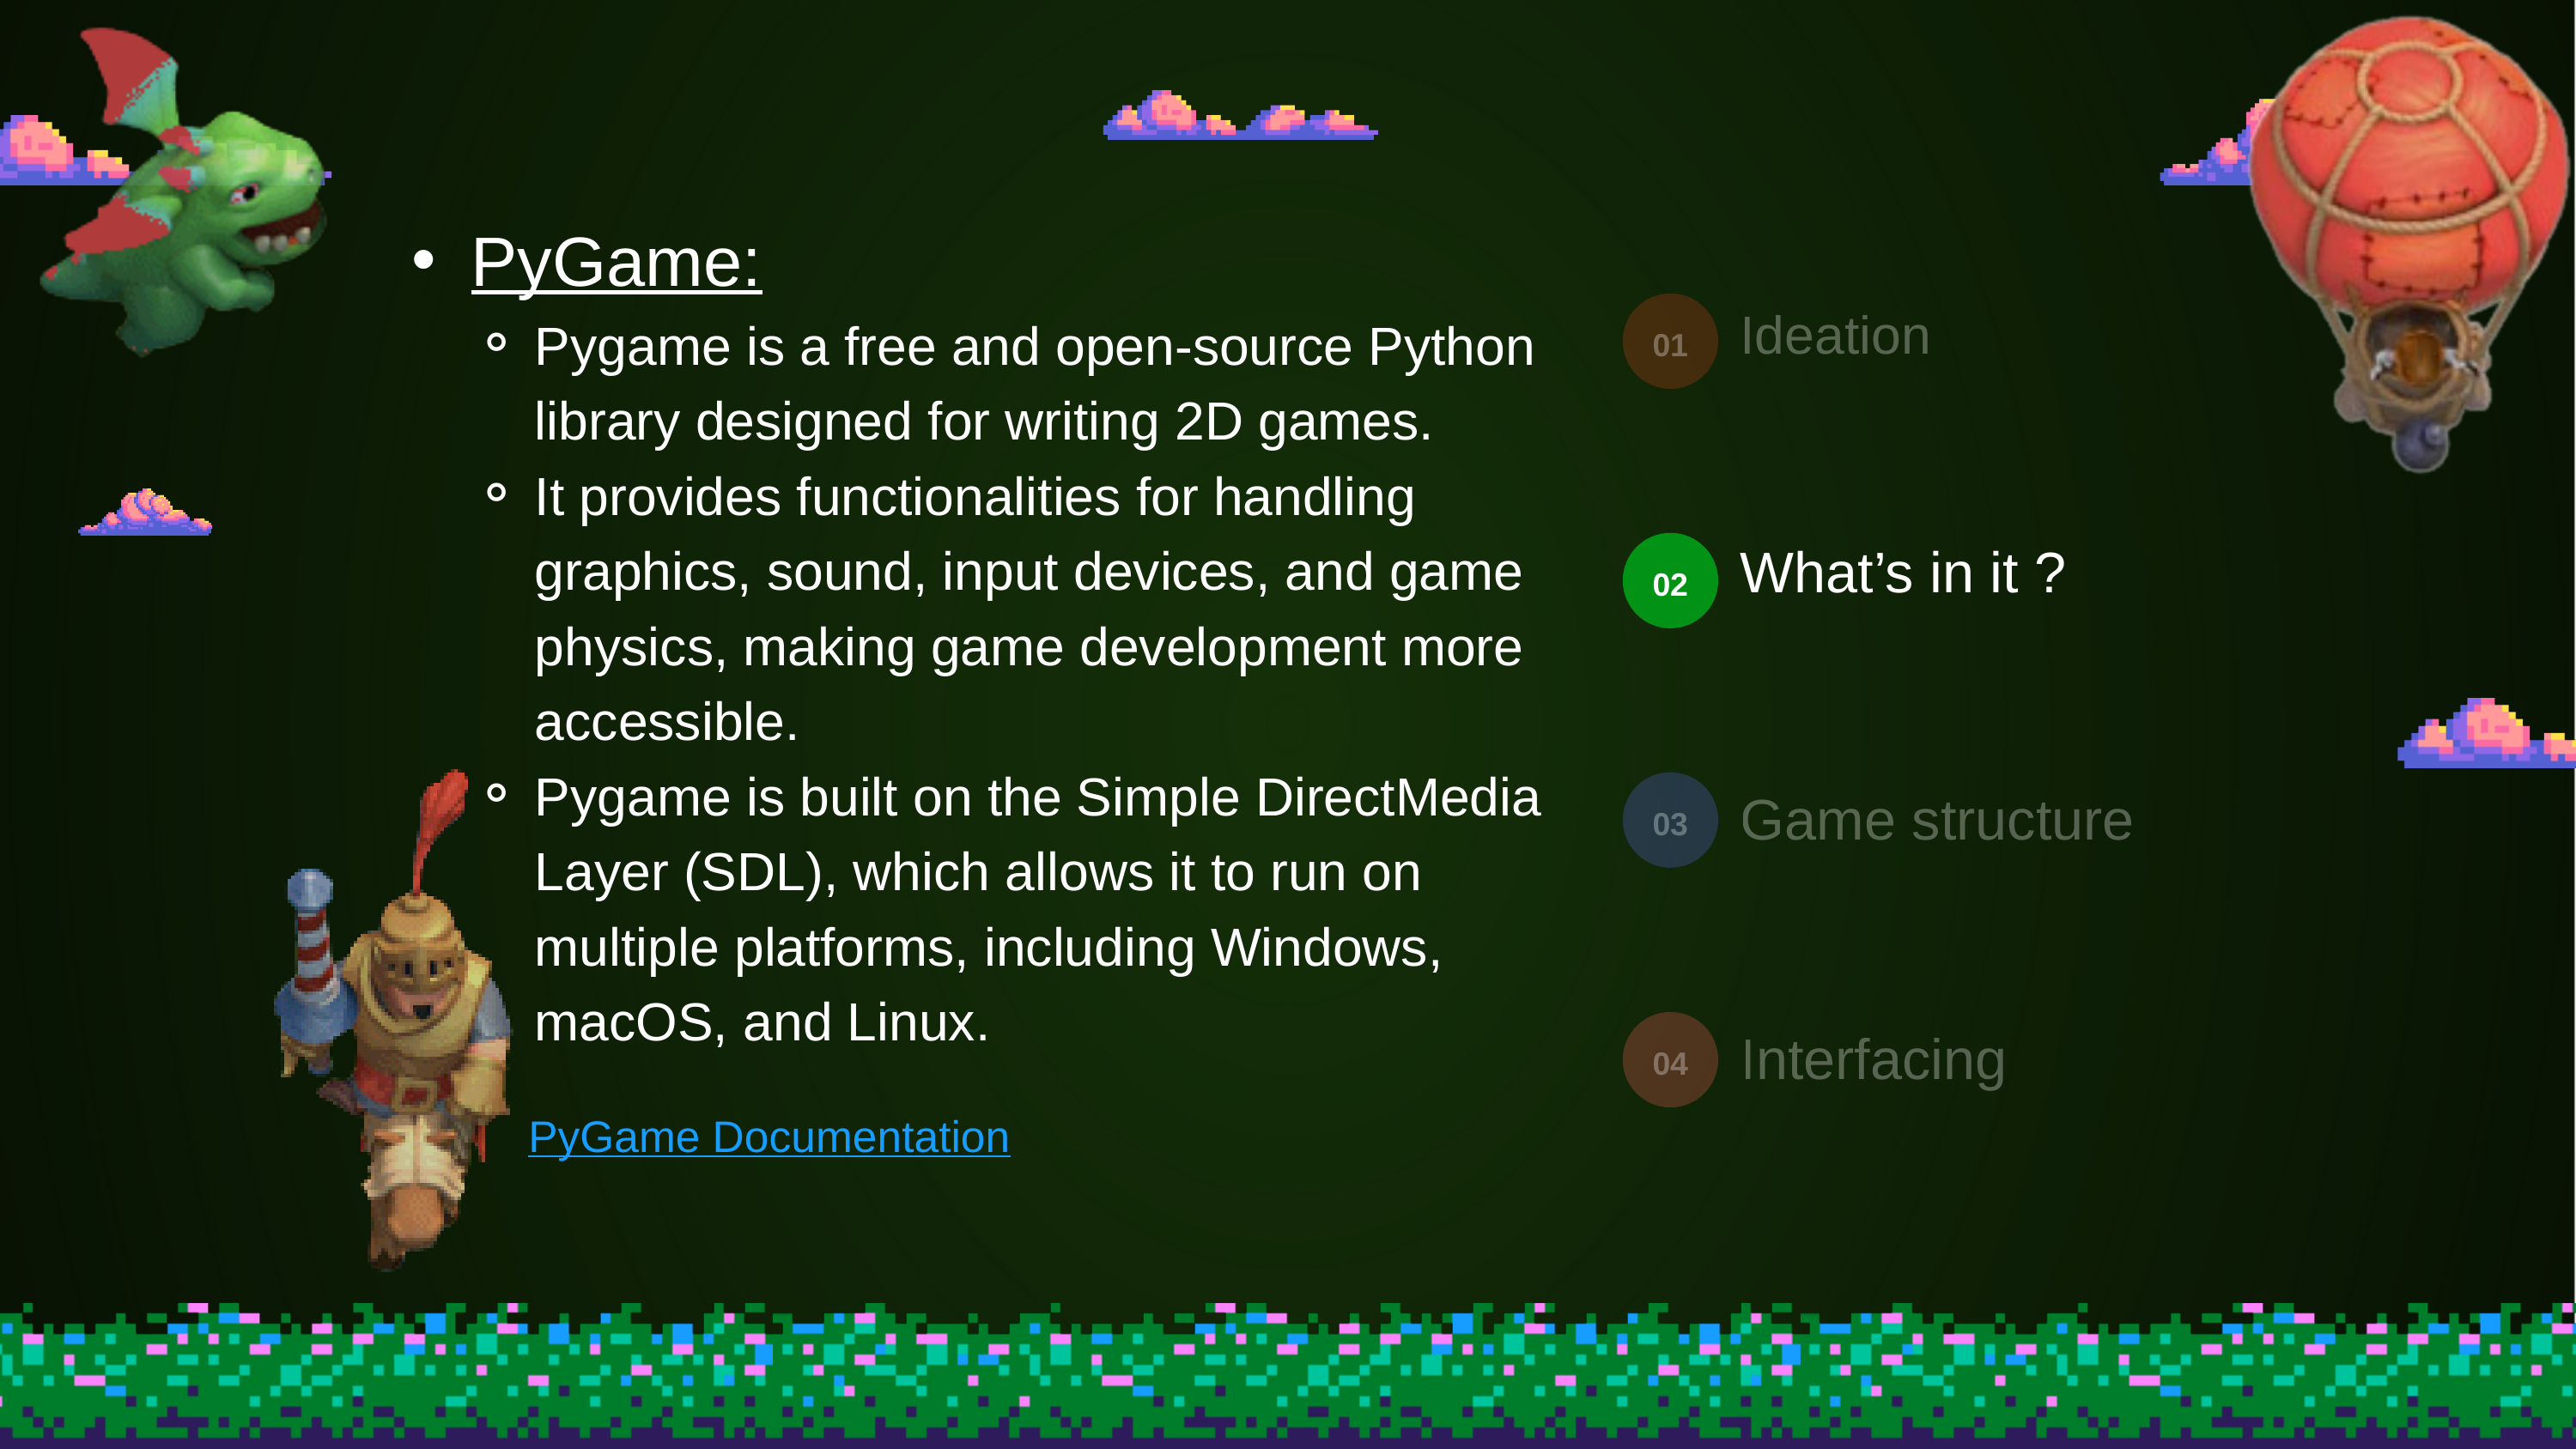

PyGame:
Pygame is a free and open-source Python library designed for writing 2D games.
It provides functionalities for handling graphics, sound, input devices, and game physics, making game development more accessible.
Pygame is built on the Simple DirectMedia Layer (SDL), which allows it to run on multiple platforms, including Windows, macOS, and Linux.
Ideation

01

What’s in it ?

02

Game structure

03
Interfacing

04
PyGame Documentation